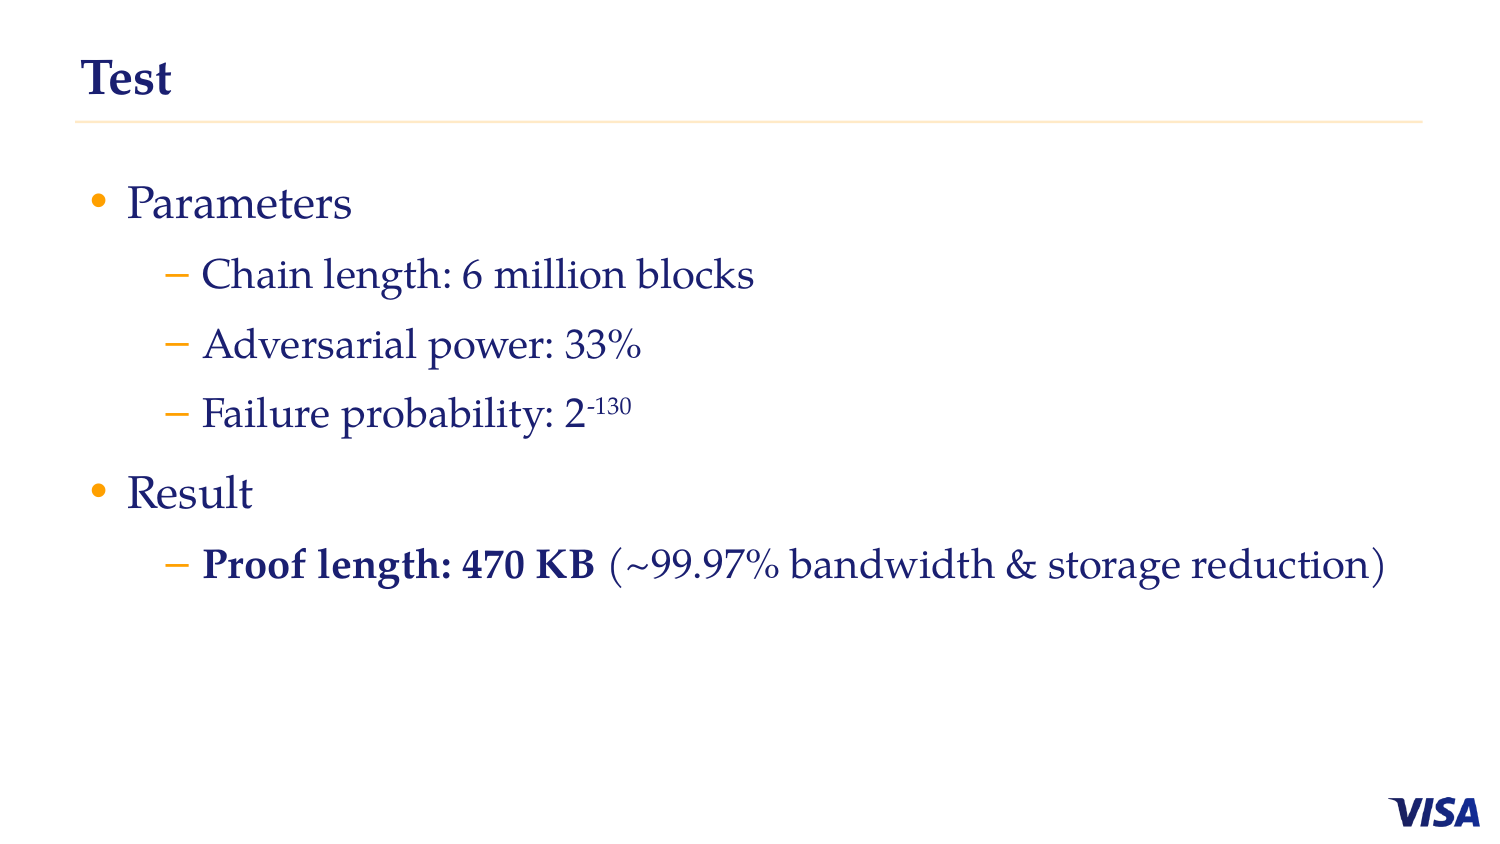

# Test
Parameters
Chain length: 6 million blocks
Adversarial power: 33%
Failure probability: 2-130
Result
Proof length: 470 KB (~99.97% bandwidth & storage reduction)